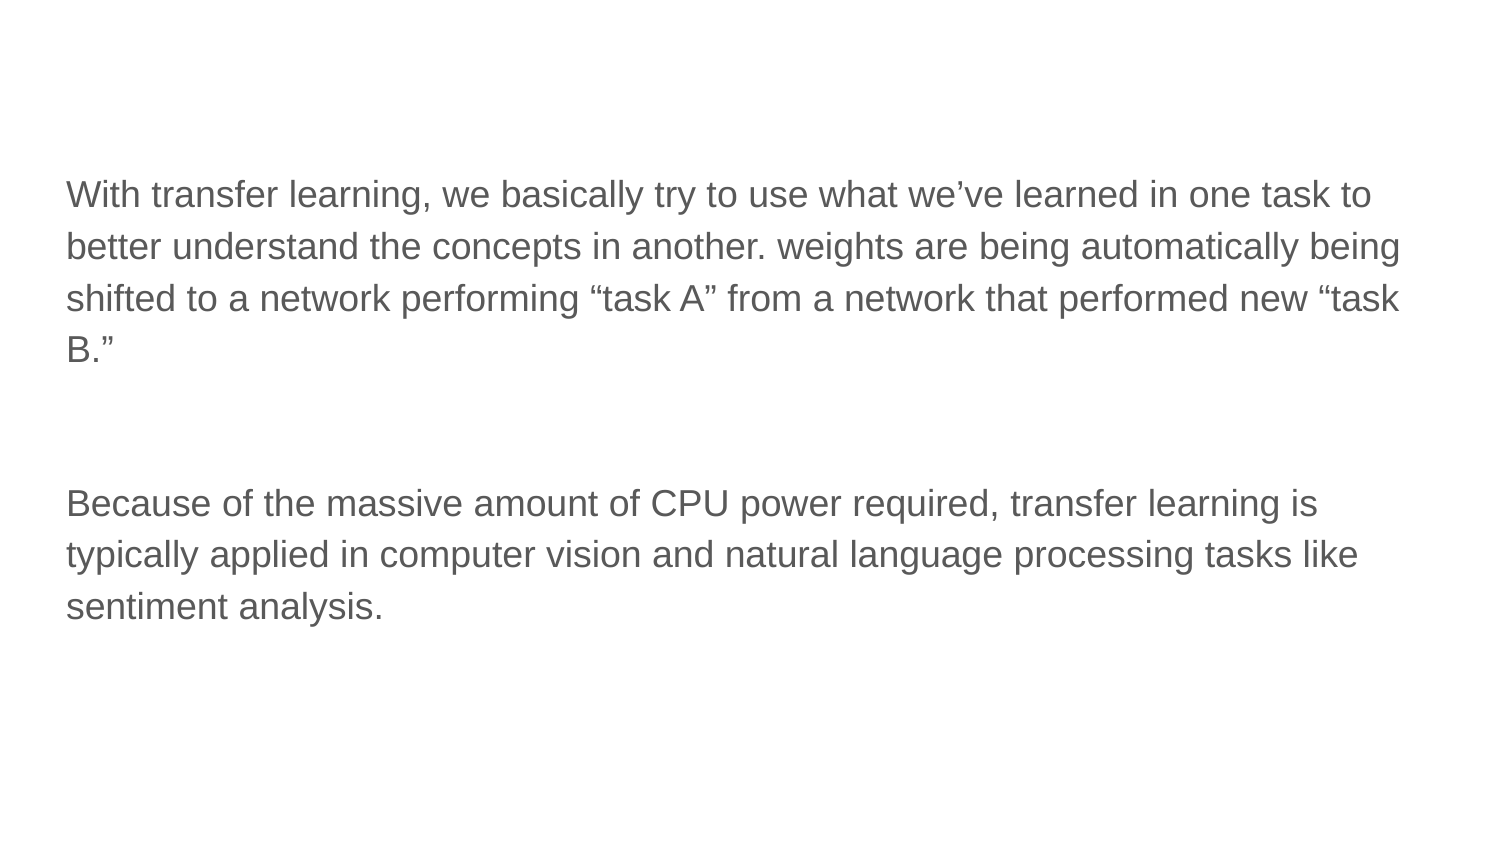

With transfer learning, we basically try to use what we’ve learned in one task to better understand the concepts in another. weights are being automatically being shifted to a network performing “task A” from a network that performed new “task B.”

Because of the massive amount of CPU power required, transfer learning is typically applied in computer vision and natural language processing tasks like sentiment analysis.